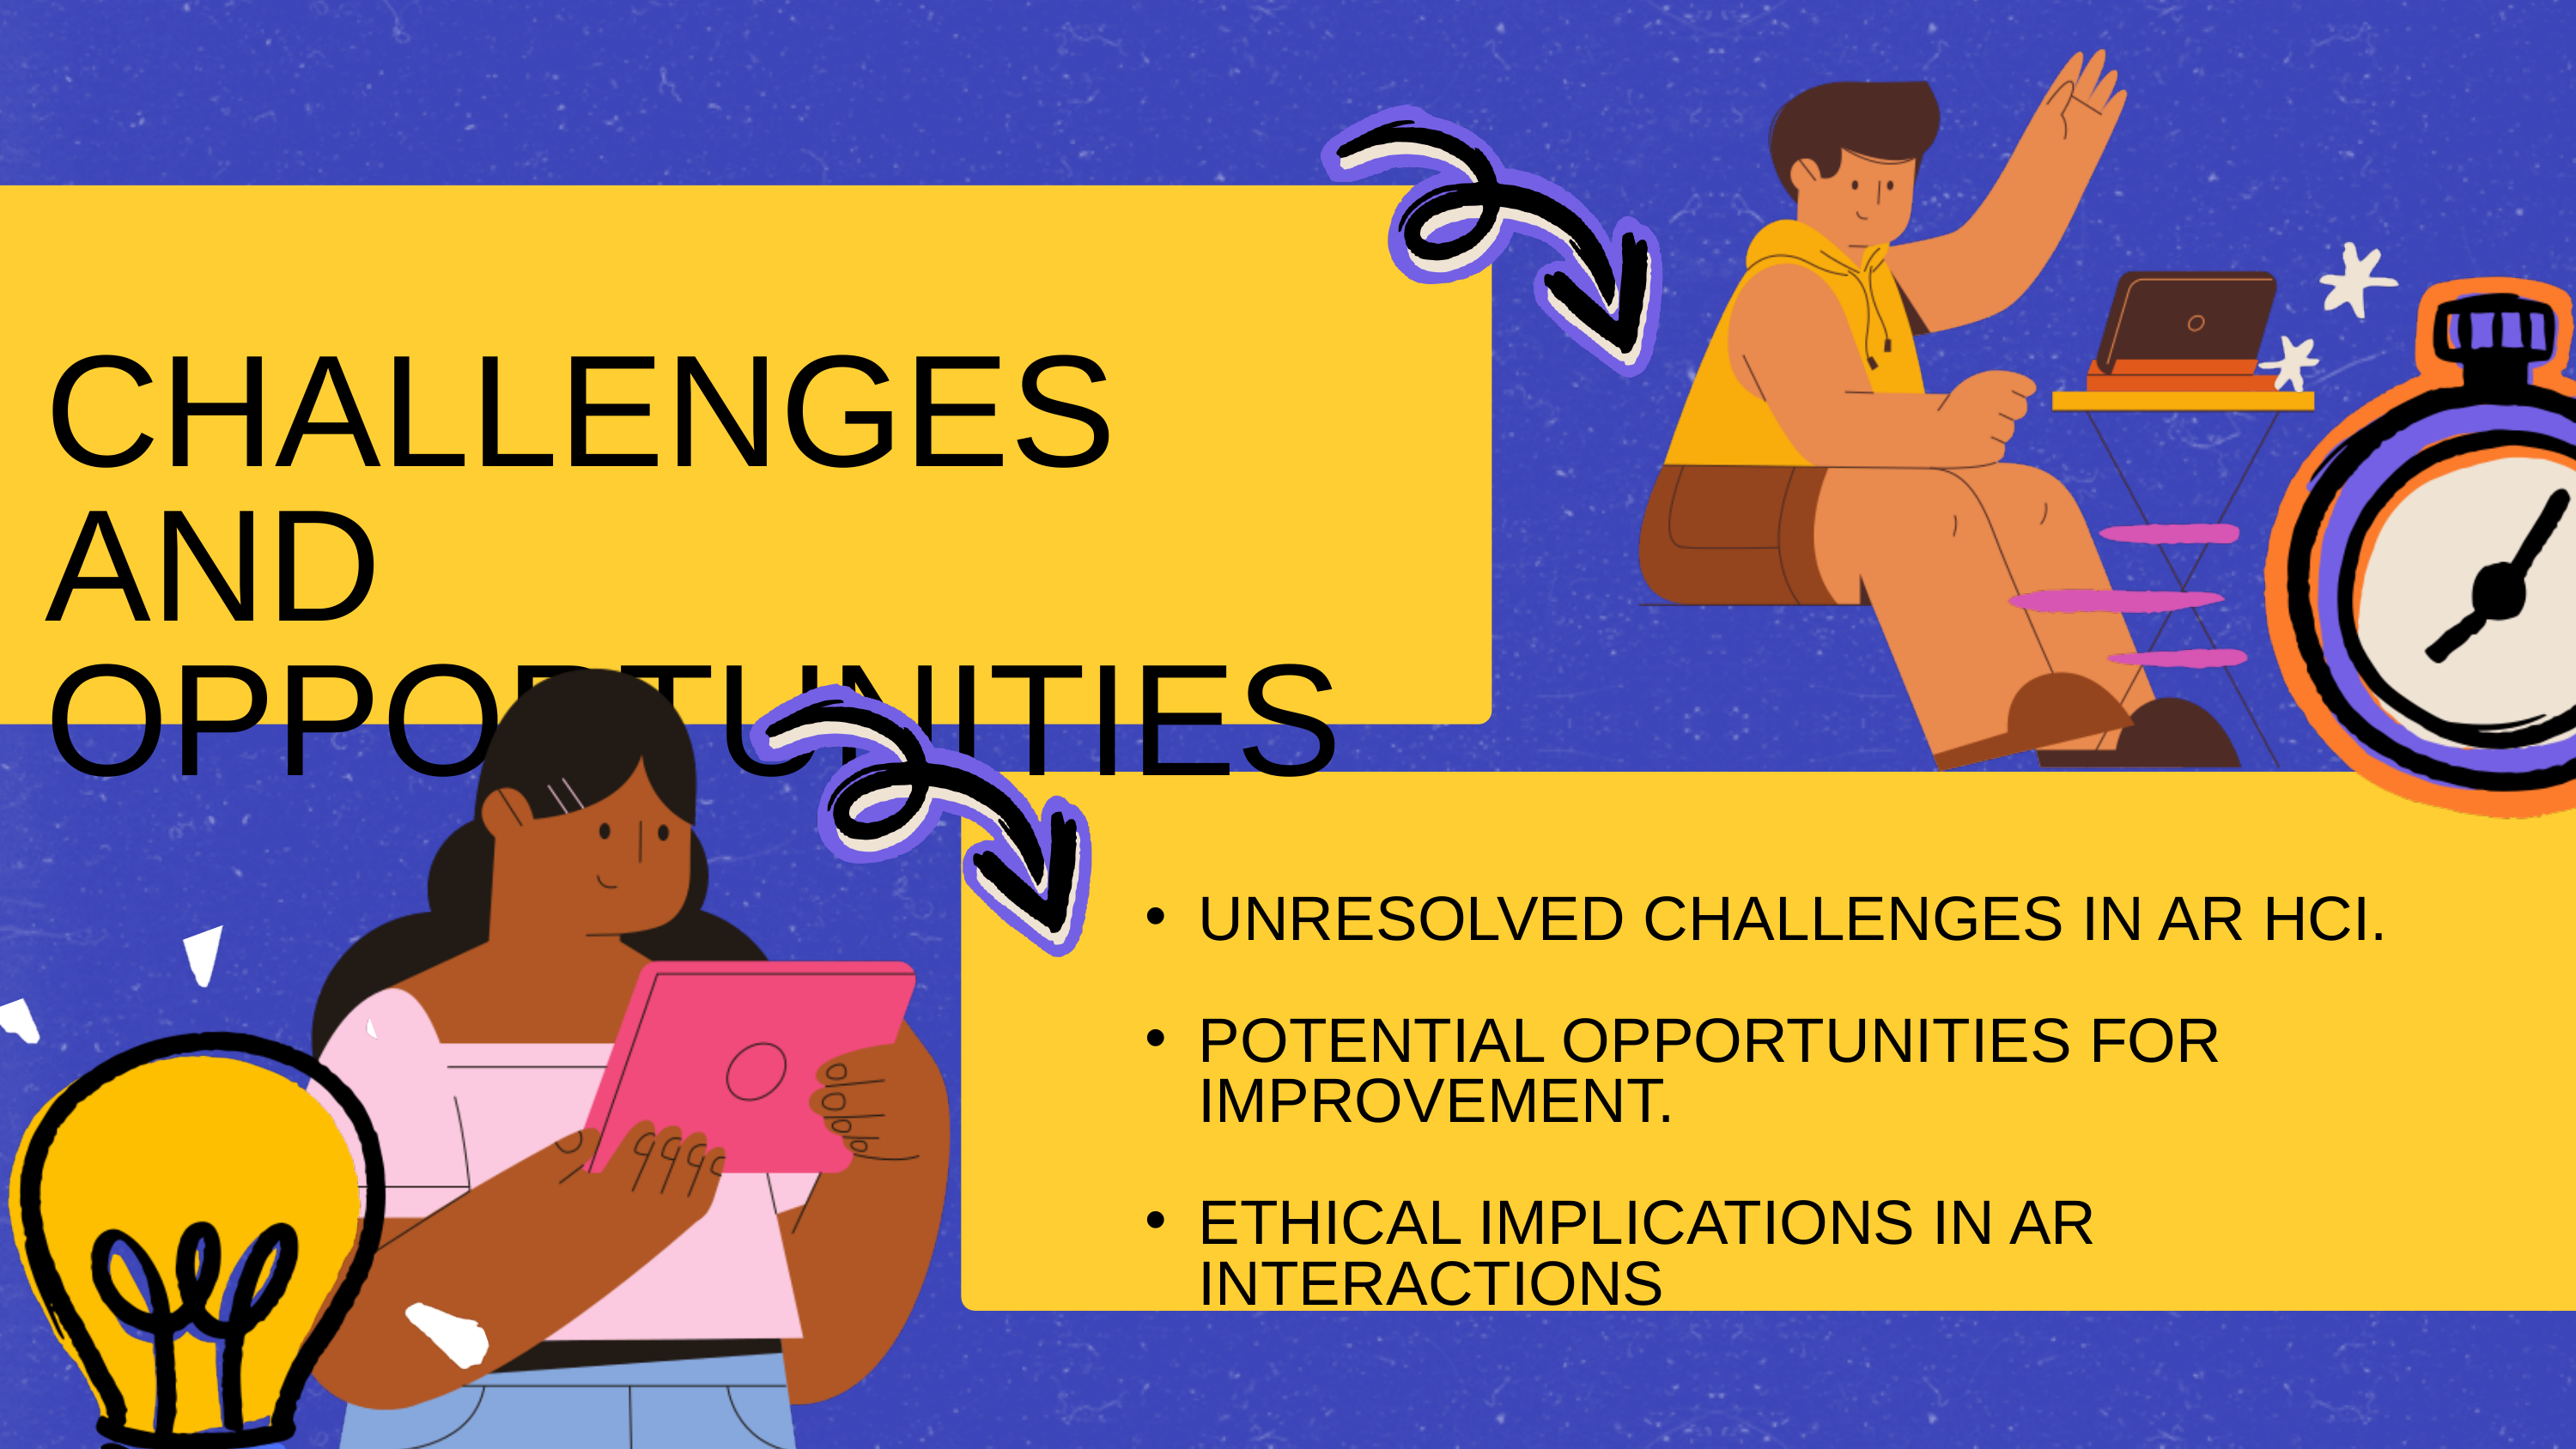

CHALLENGES AND OPPORTUNITIES

UNRESOLVED CHALLENGES IN AR HCI.

POTENTIAL OPPORTUNITIES FOR IMPROVEMENT.

ETHICAL IMPLICATIONS IN AR INTERACTIONS